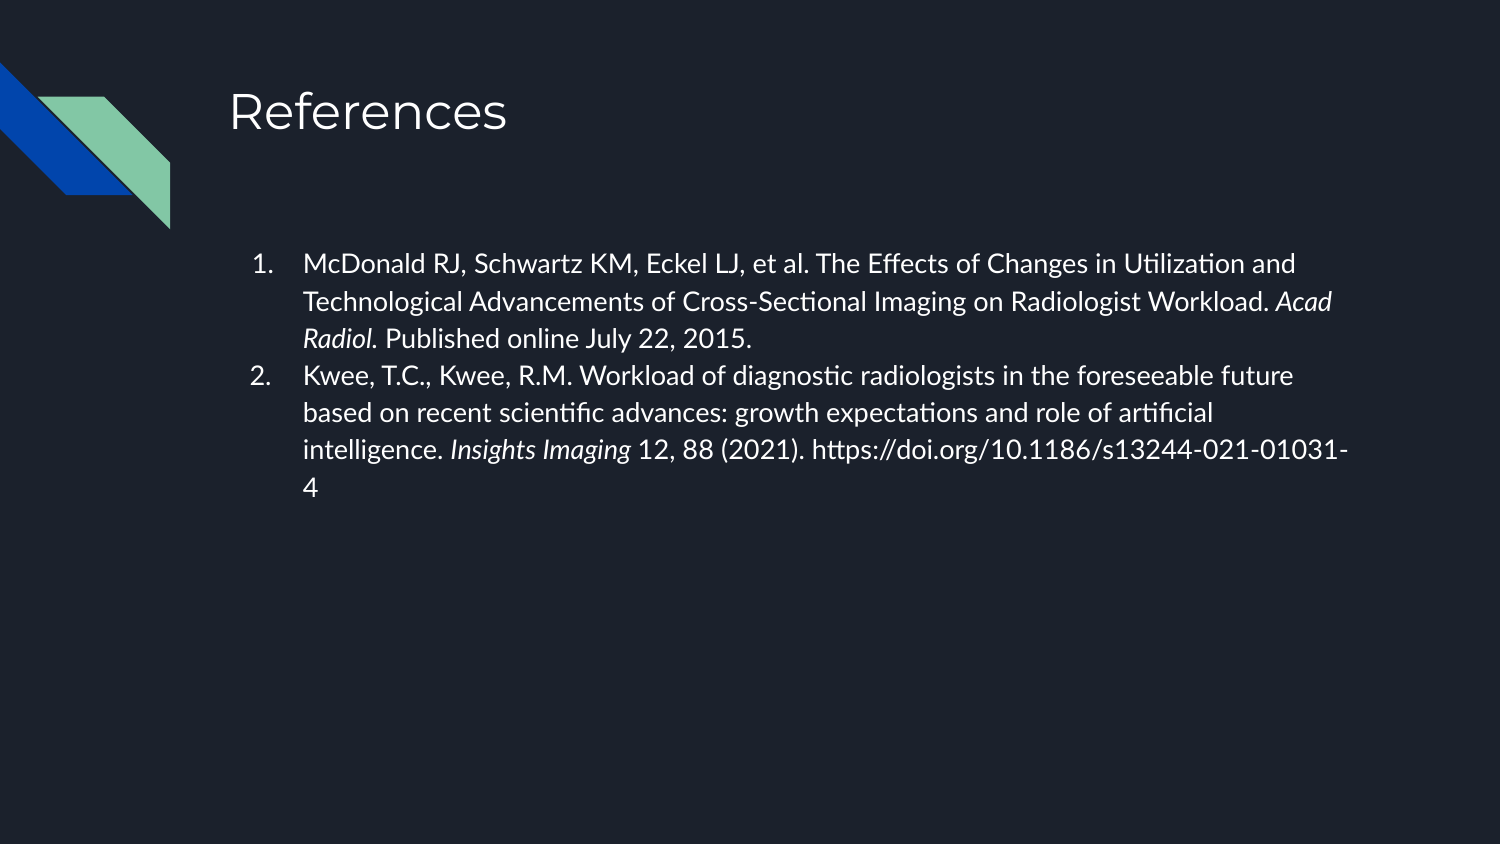

# References
McDonald RJ, Schwartz KM, Eckel LJ, et al. The Effects of Changes in Utilization and Technological Advancements of Cross-Sectional Imaging on Radiologist Workload. Acad Radiol. Published online July 22, 2015.
Kwee, T.C., Kwee, R.M. Workload of diagnostic radiologists in the foreseeable future based on recent scientific advances: growth expectations and role of artificial intelligence. Insights Imaging 12, 88 (2021). https://doi.org/10.1186/s13244-021-01031-4